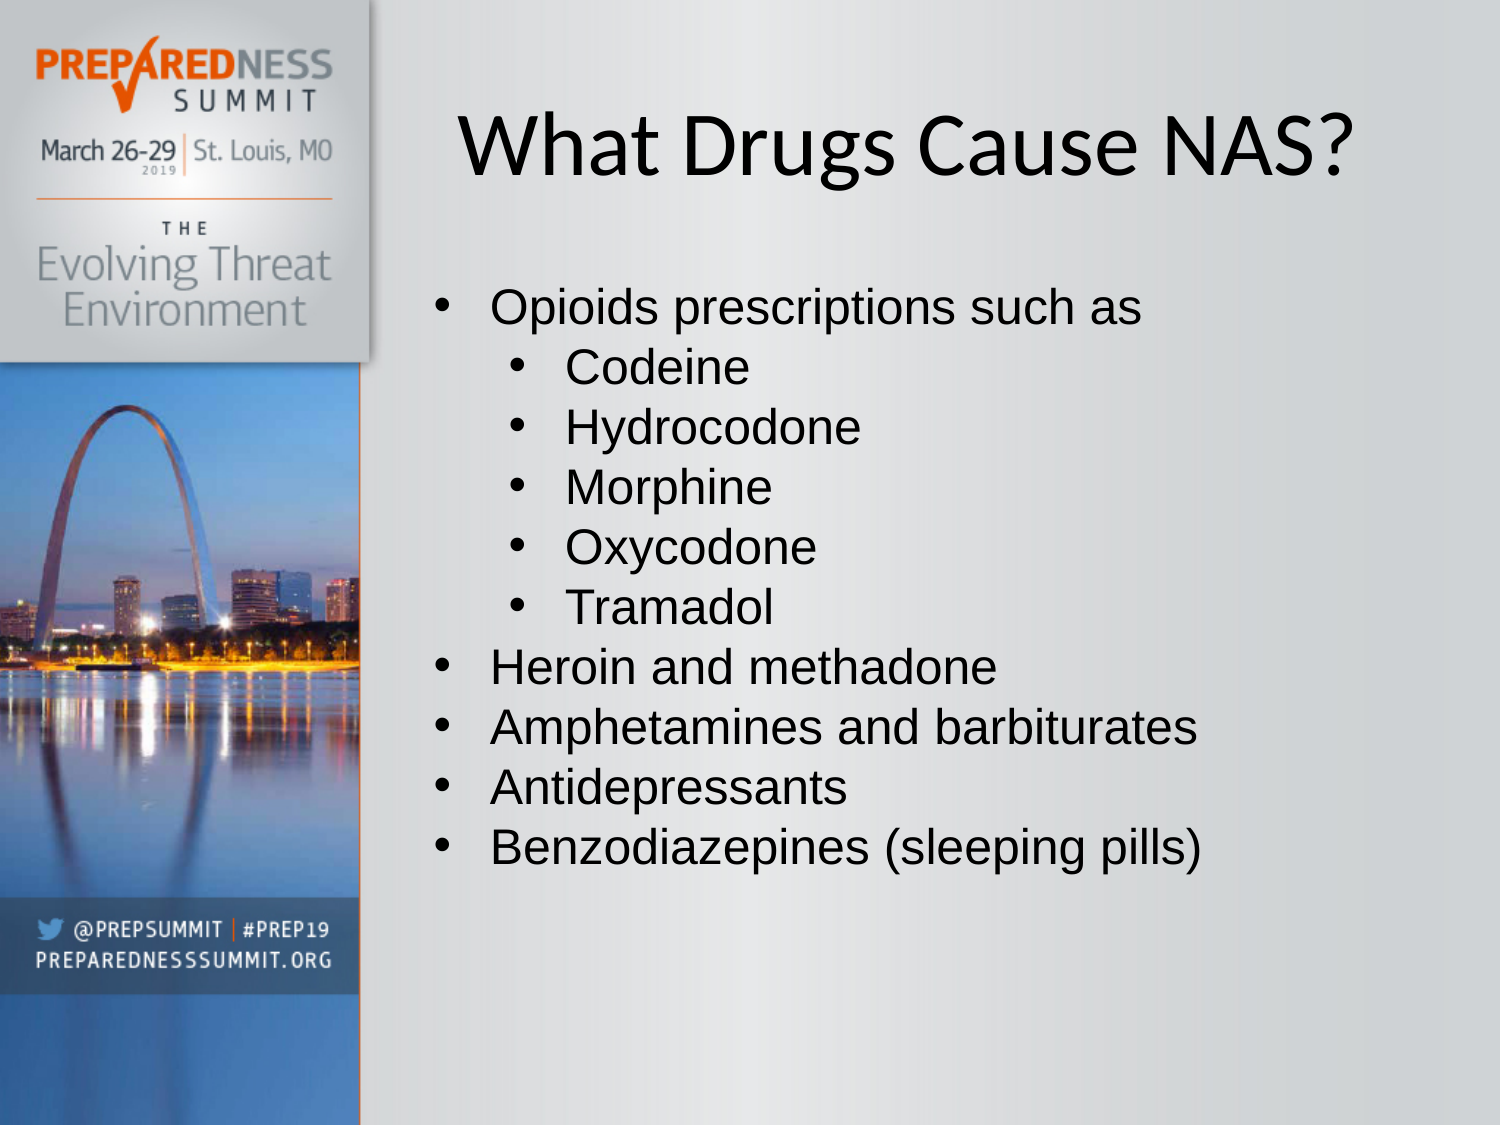

# What Drugs Cause NAS?
Opioids prescriptions such as
Codeine
Hydrocodone
Morphine
Oxycodone
Tramadol
Heroin and methadone
Amphetamines and barbiturates
Antidepressants
Benzodiazepines (sleeping pills)